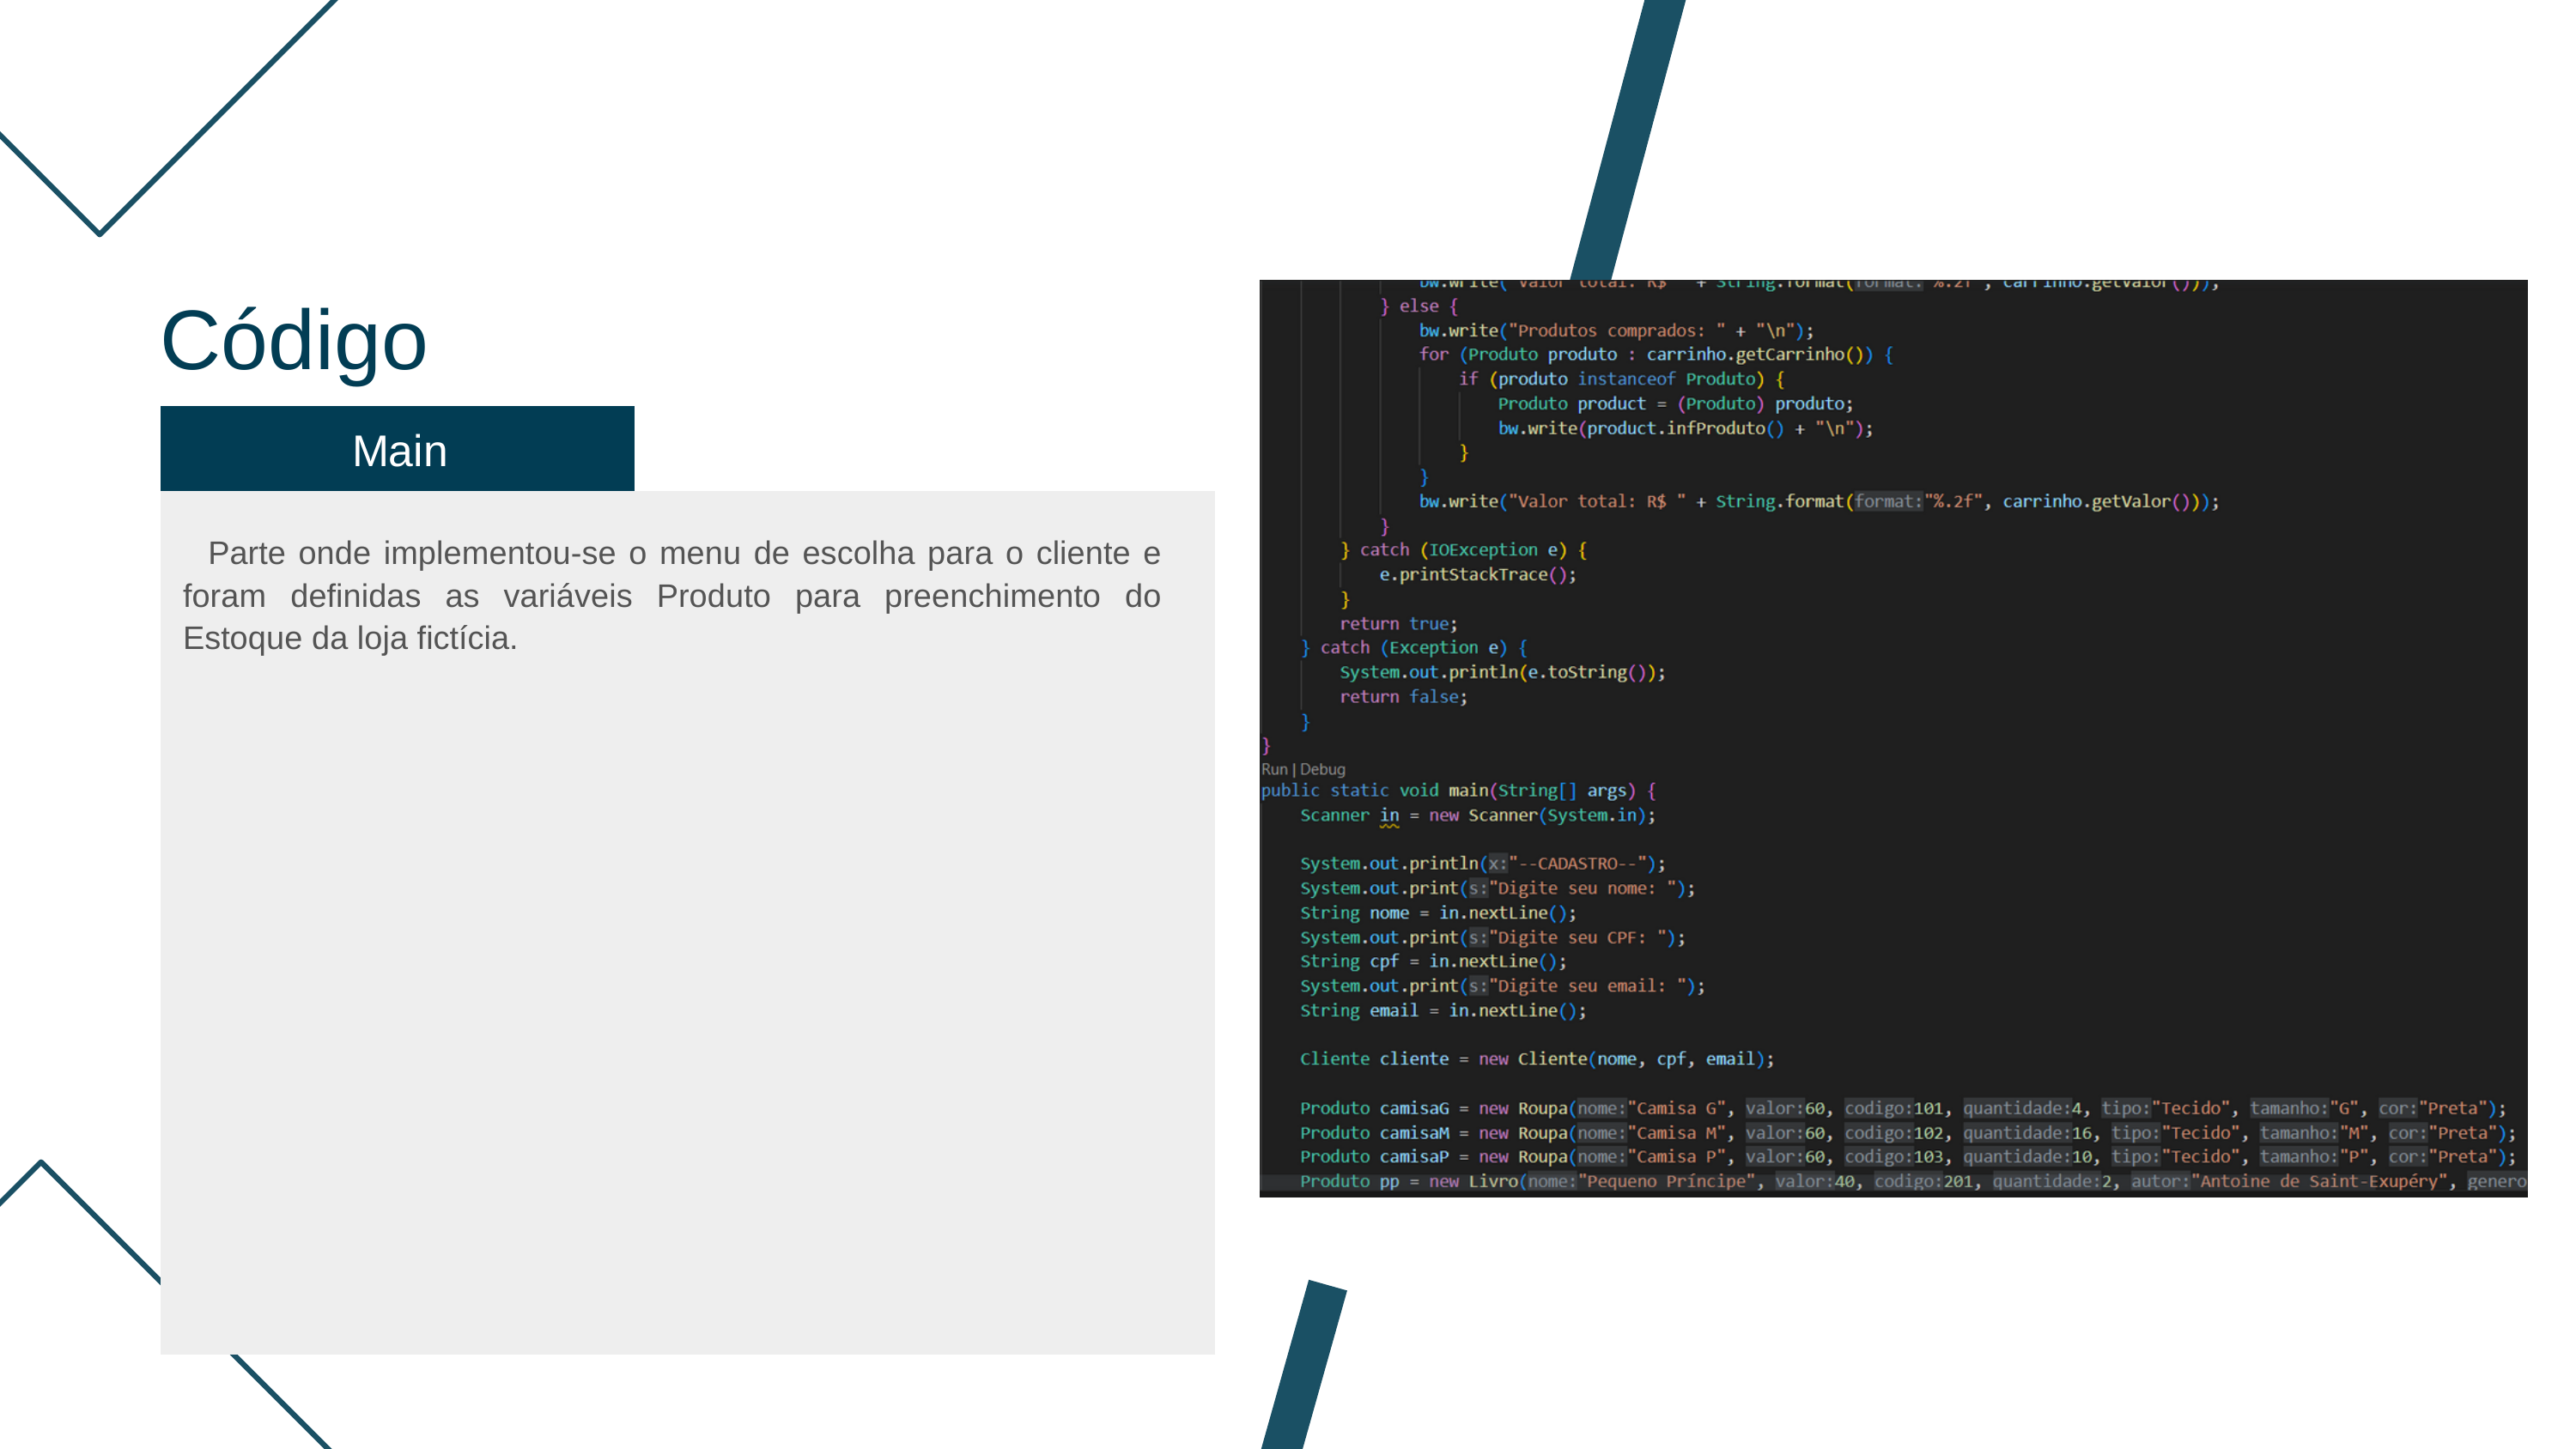

Código

Main

  Parte onde implementou-se o menu de escolha para o cliente e foram definidas as variáveis Produto para preenchimento do Estoque da loja fictícia.